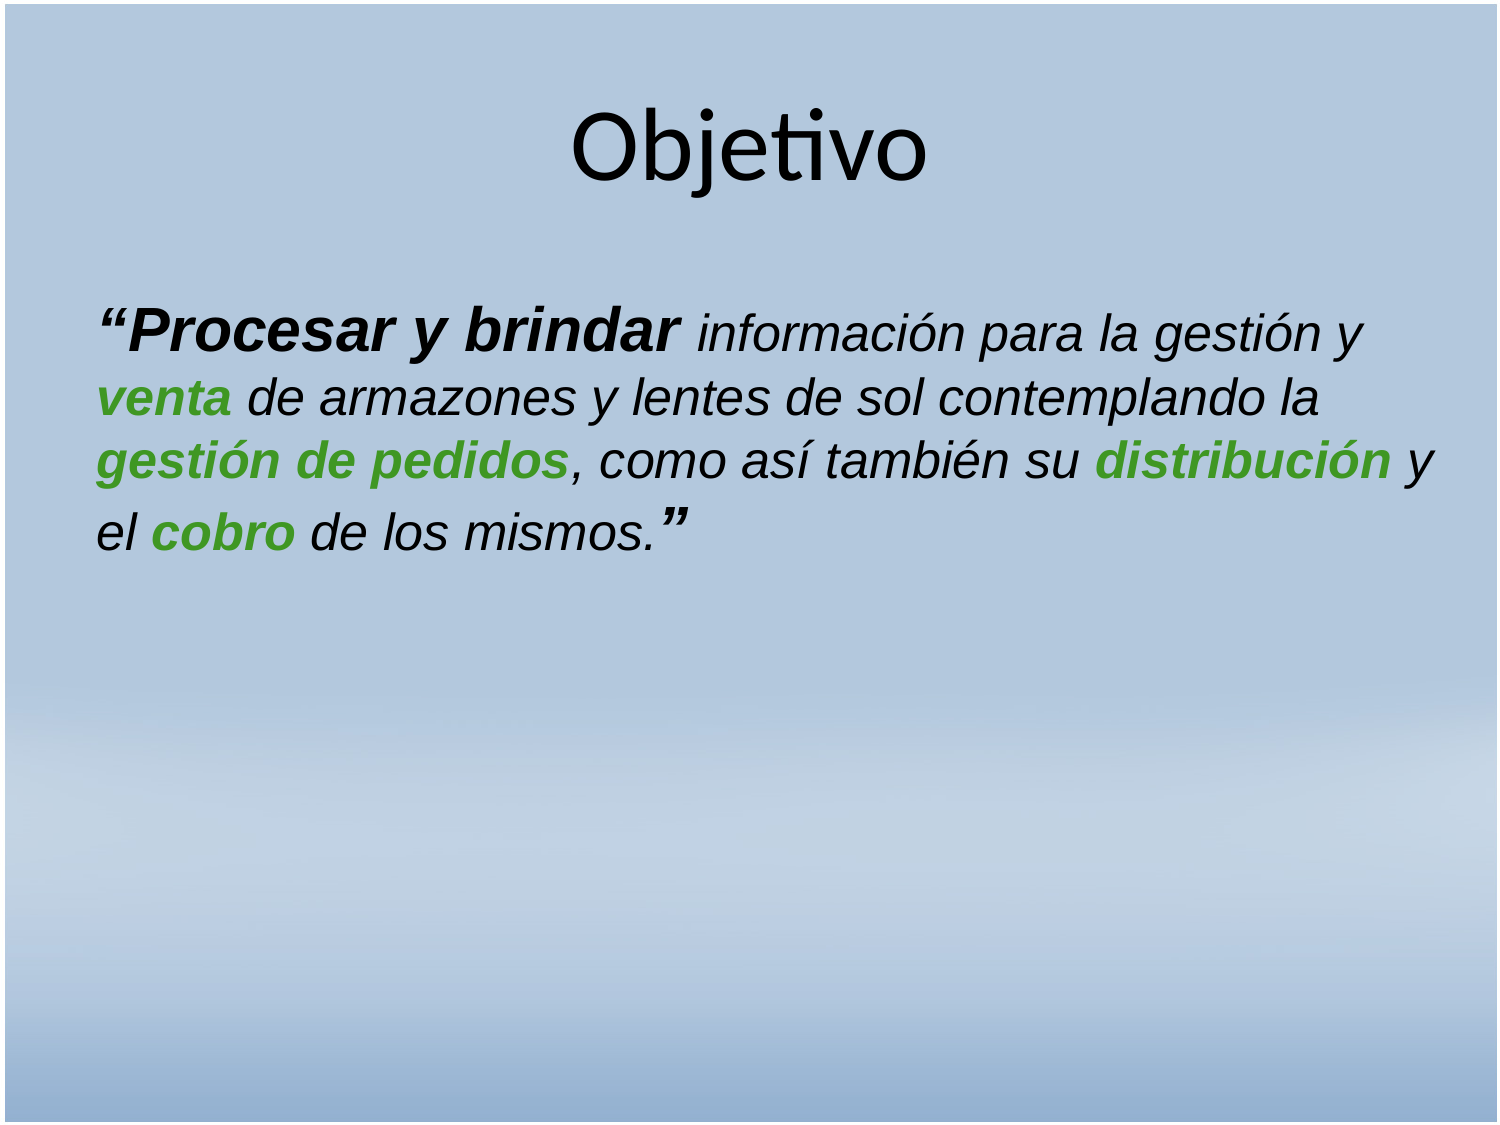

# Objetivo
“Procesar y brindar información para la gestión y venta de armazones y lentes de sol contemplando la gestión de pedidos, como así también su distribución y el cobro de los mismos.”